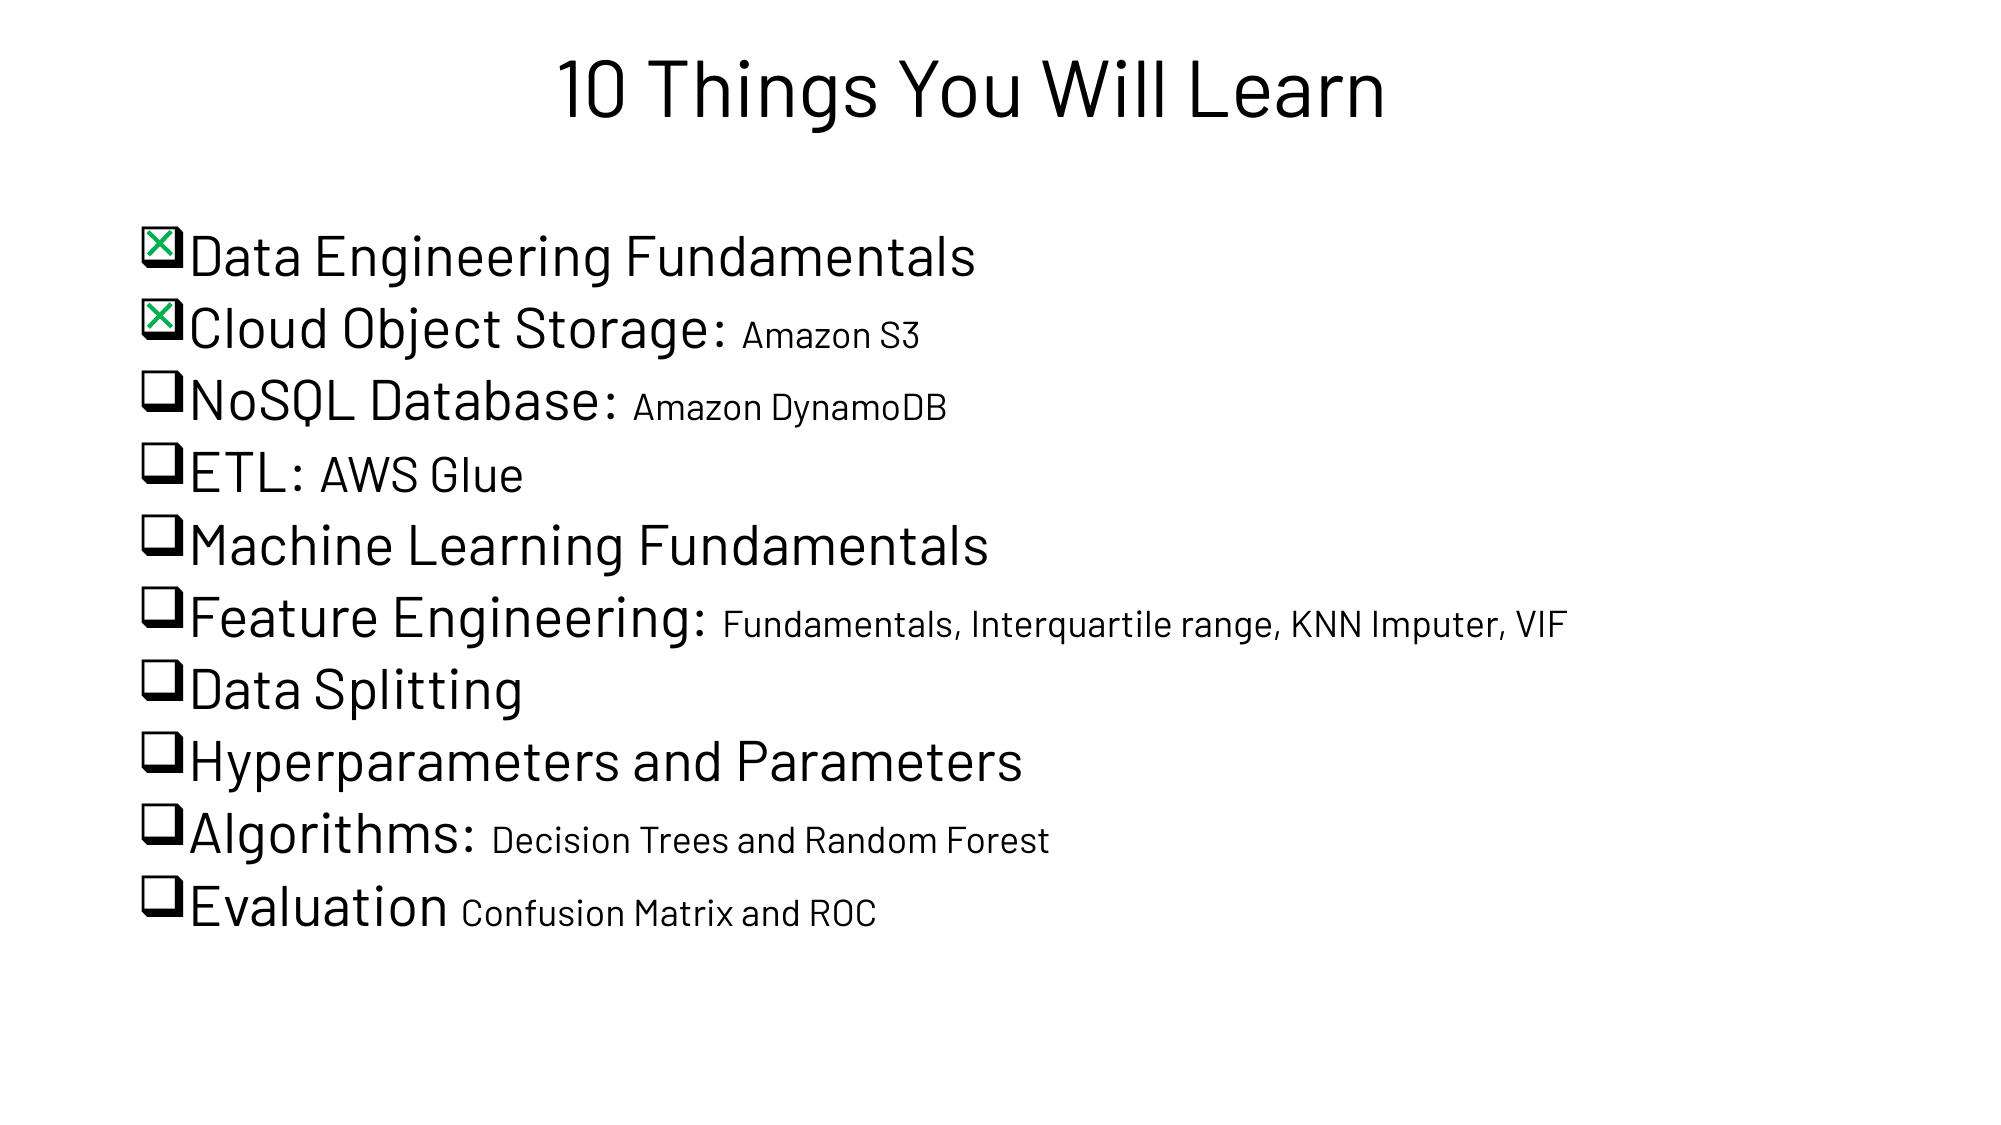

# 10 Things You Will Learn

Data Engineering Fundamentals
Cloud Object Storage: Amazon S3
NoSQL Database: Amazon DynamoDB
ETL: AWS Glue
Machine Learning Fundamentals
Feature Engineering: Fundamentals, Interquartile range, KNN Imputer, VIF
Data Splitting
Hyperparameters and Parameters
Algorithms: Decision Trees and Random Forest
Evaluation Confusion Matrix and ROC